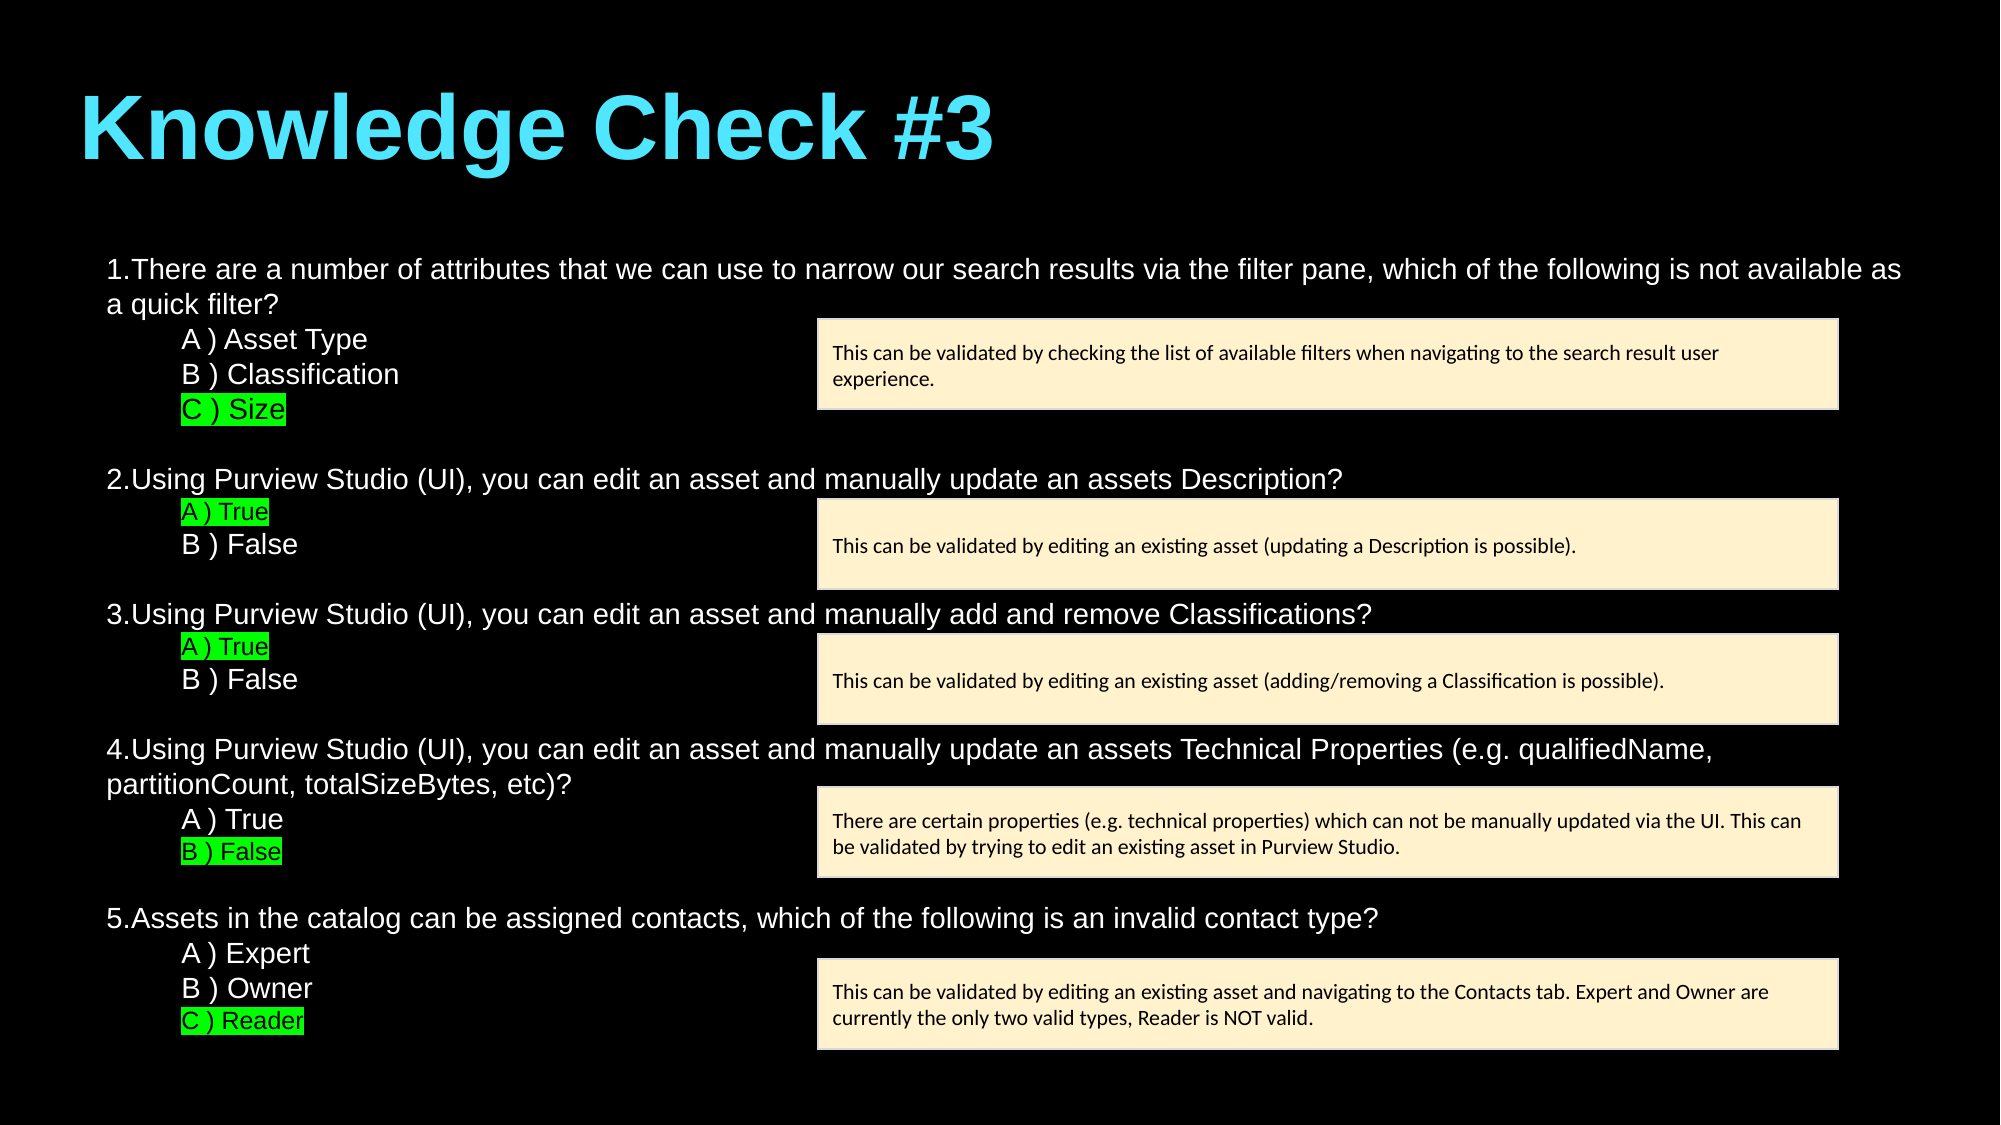

# Knowledge Check #3
There are a number of attributes that we can use to narrow our search results via the filter pane, which of the following is not available as a quick filter?
A ) Asset Type
B ) Classification
C ) Size

Using Purview Studio (UI), you can edit an asset and manually update an assets Description?
A ) True
B ) False

Using Purview Studio (UI), you can edit an asset and manually add and remove Classifications?
A ) True
B ) False

Using Purview Studio (UI), you can edit an asset and manually update an assets Technical Properties (e.g. qualifiedName, partitionCount, totalSizeBytes, etc)?
A ) True
B ) False

Assets in the catalog can be assigned contacts, which of the following is an invalid contact type?
A ) Expert
B ) Owner
C ) Reader
This can be validated by checking the list of available filters when navigating to the search result user experience.
This can be validated by editing an existing asset (updating a Description is possible).
This can be validated by editing an existing asset (adding/removing a Classification is possible).
There are certain properties (e.g. technical properties) which can not be manually updated via the UI. This can be validated by trying to edit an existing asset in Purview Studio.
This can be validated by editing an existing asset and navigating to the Contacts tab. Expert and Owner are currently the only two valid types, Reader is NOT valid.